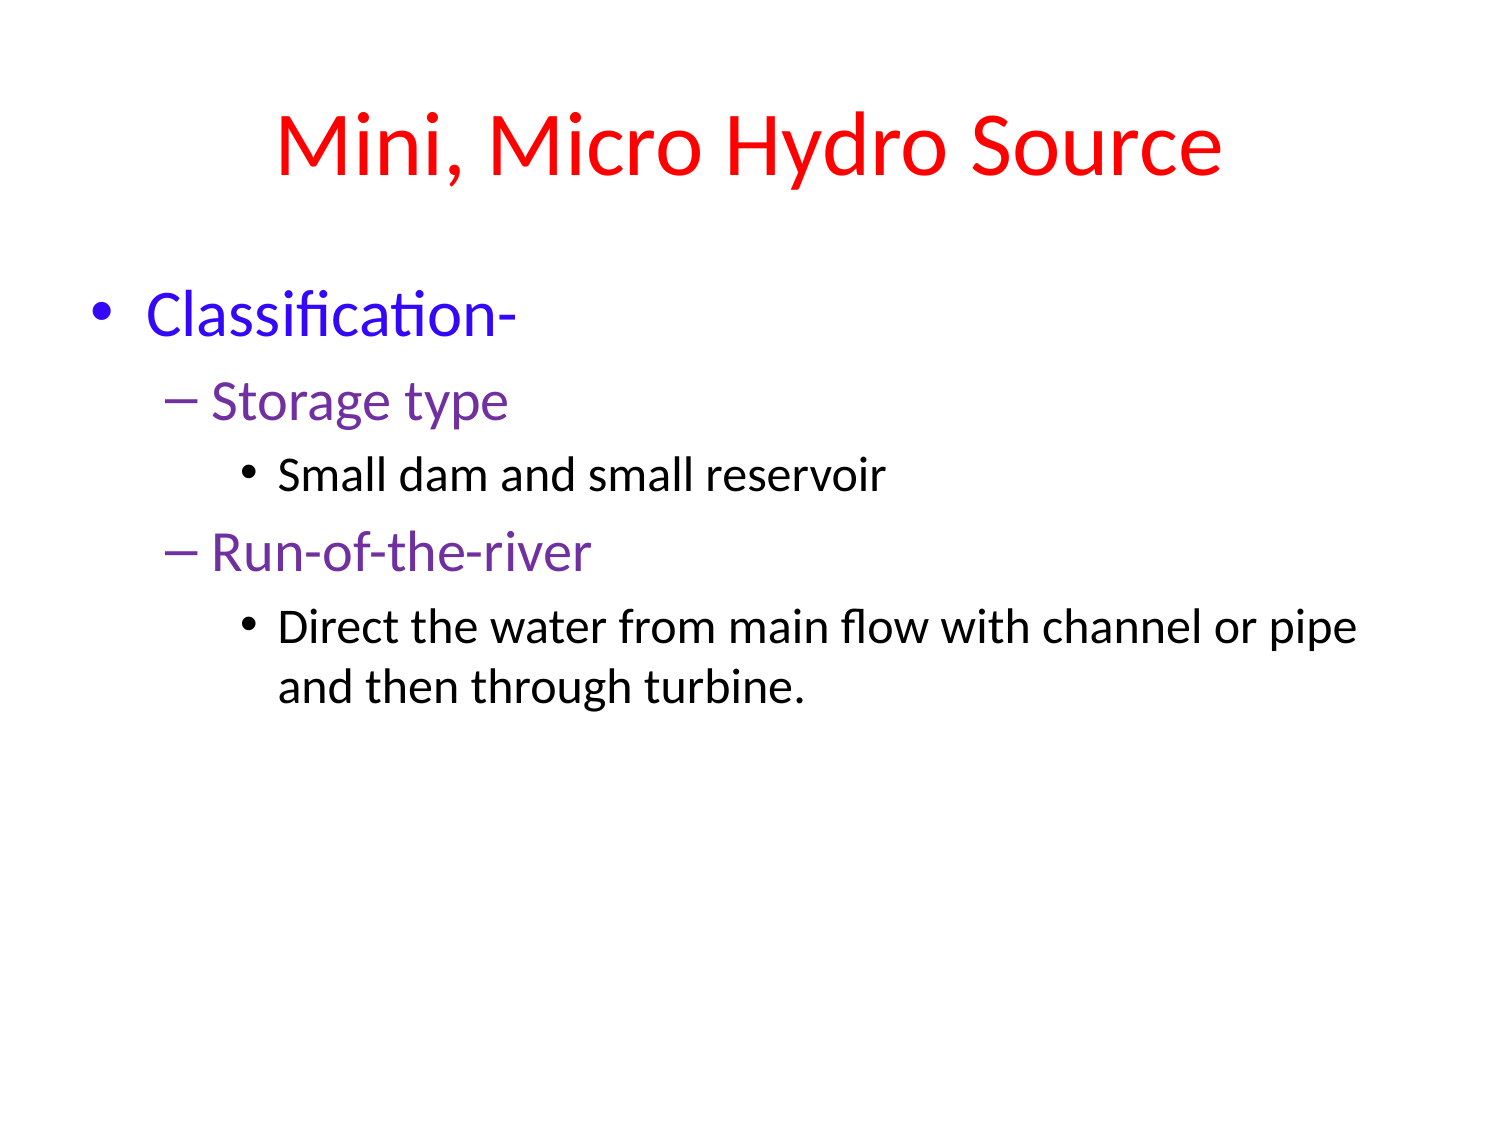

# Mini, Micro Hydro Source
Classification-
Storage type
Small dam and small reservoir
Run-of-the-river
Direct the water from main flow with channel or pipe and then through turbine.